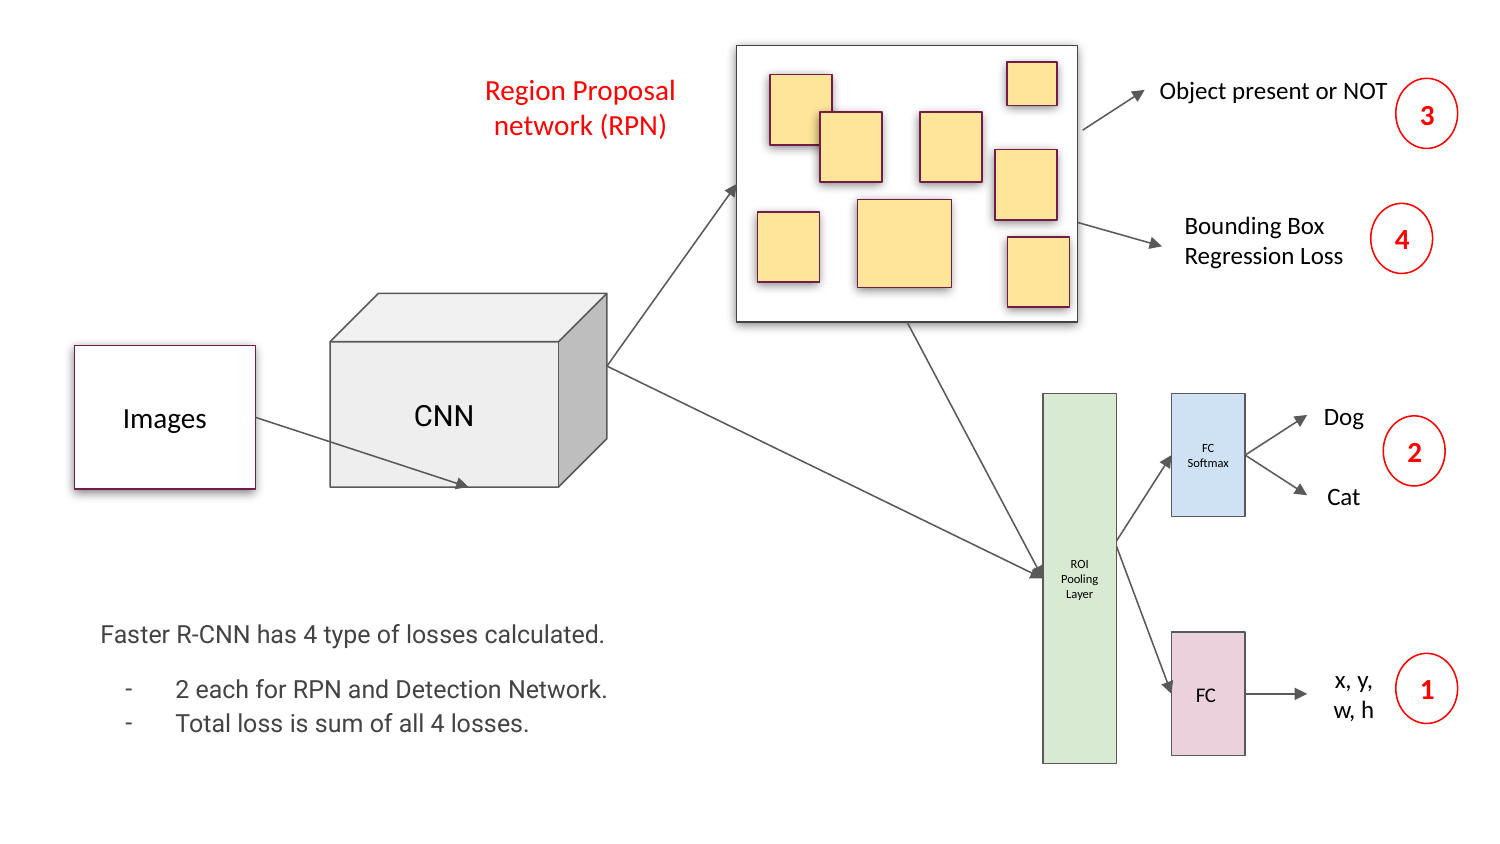

Region Proposal network (RPN)

Object present or NOT

3

4

Bounding Box Regression Loss

CNN
Images
FC Softmax
Dog
ROI
Pooling
Layer
2
Cat
Faster R-CNN has 4 type of losses calculated.
2 each for RPN and Detection Network.
Total loss is sum of all 4 losses.
FC
1
x, y, w, h